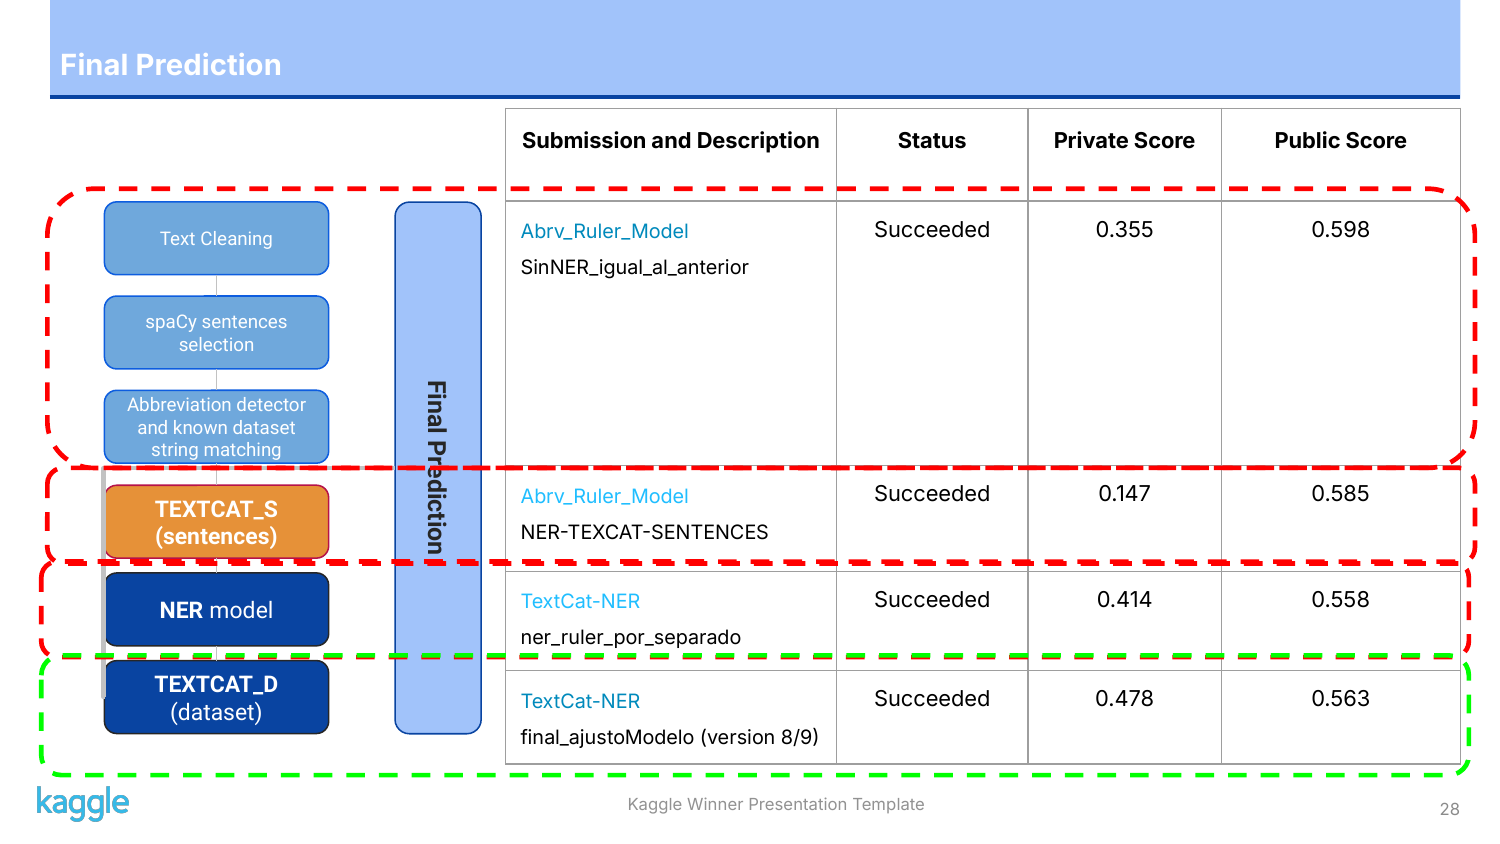

UseNER and text classification for identifying dataset names

Final Prediction

| Submission and Description | Status | Private Score | Public Score |
| --- | --- | --- | --- |
| Abrv\_Ruler\_Model SinNER\_igual\_al\_anterior | Succeeded | 0.355 | 0.598 |
| Abrv\_Ruler\_Model NER-TEXCAT-SENTENCES | Succeeded | 0.147 | 0.585 |
| TextCat-NER ner\_ruler\_por\_separado | Succeeded | 0.414 | 0.558 |
| TextCat-NER final\_ajustoModelo (version 8/9) | Succeeded | 0.478 | 0.563 |

Text Cleaning
spaCy sentences selection
Abbreviation detector and known dataset string matching
Final Prediction

TEXTCAT_S (sentences)

NER model

TEXTCAT_D (dataset)
28